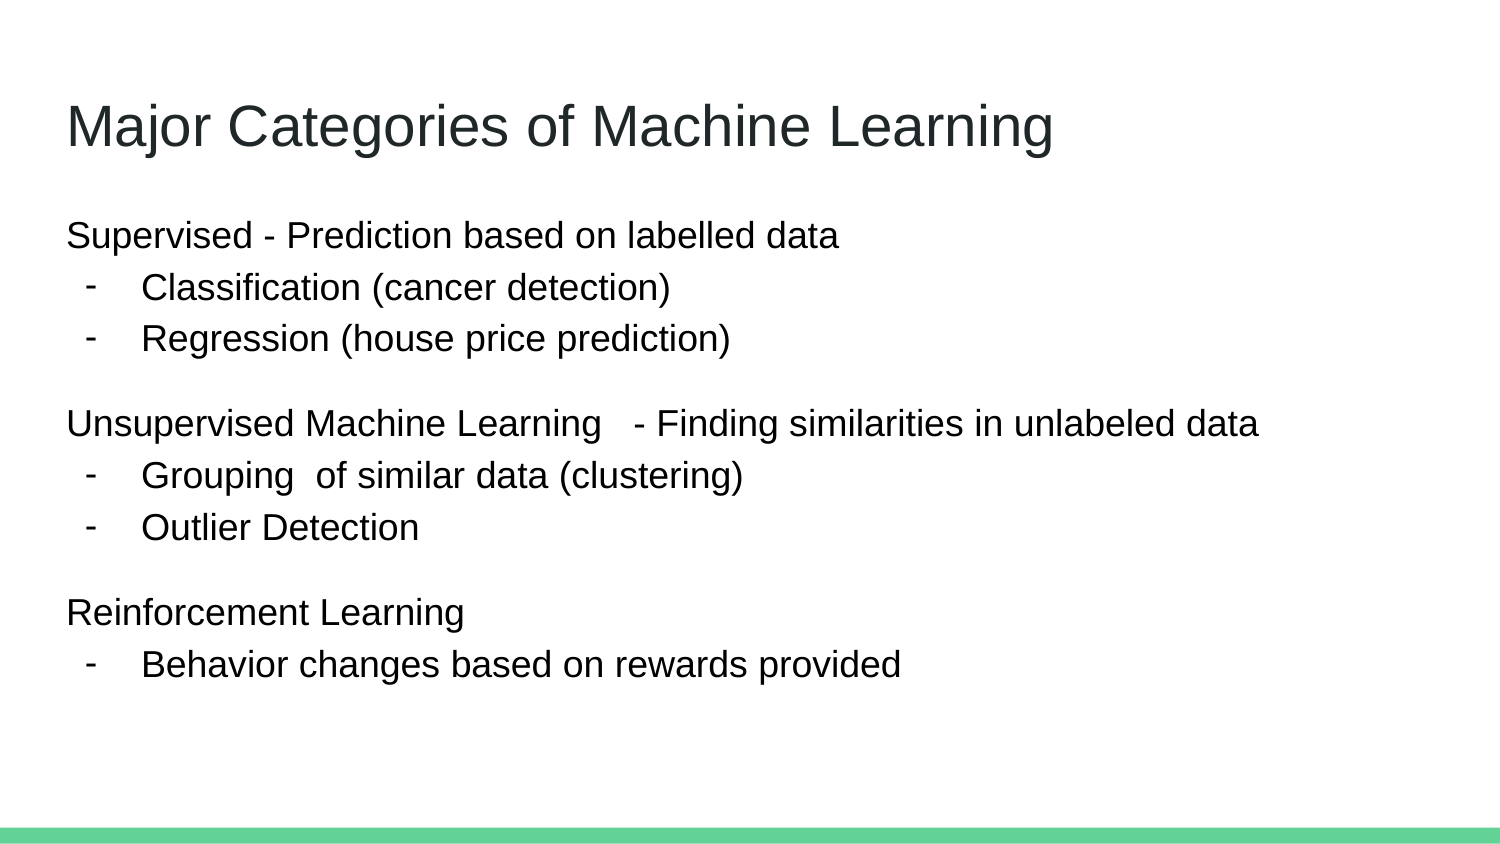

# Major Categories of Machine Learning
Supervised - Prediction based on labelled data
Classification (cancer detection)
Regression (house price prediction)
Unsupervised Machine Learning   - Finding similarities in unlabeled data
Grouping  of similar data (clustering)
Outlier Detection
Reinforcement Learning
Behavior changes based on rewards provided